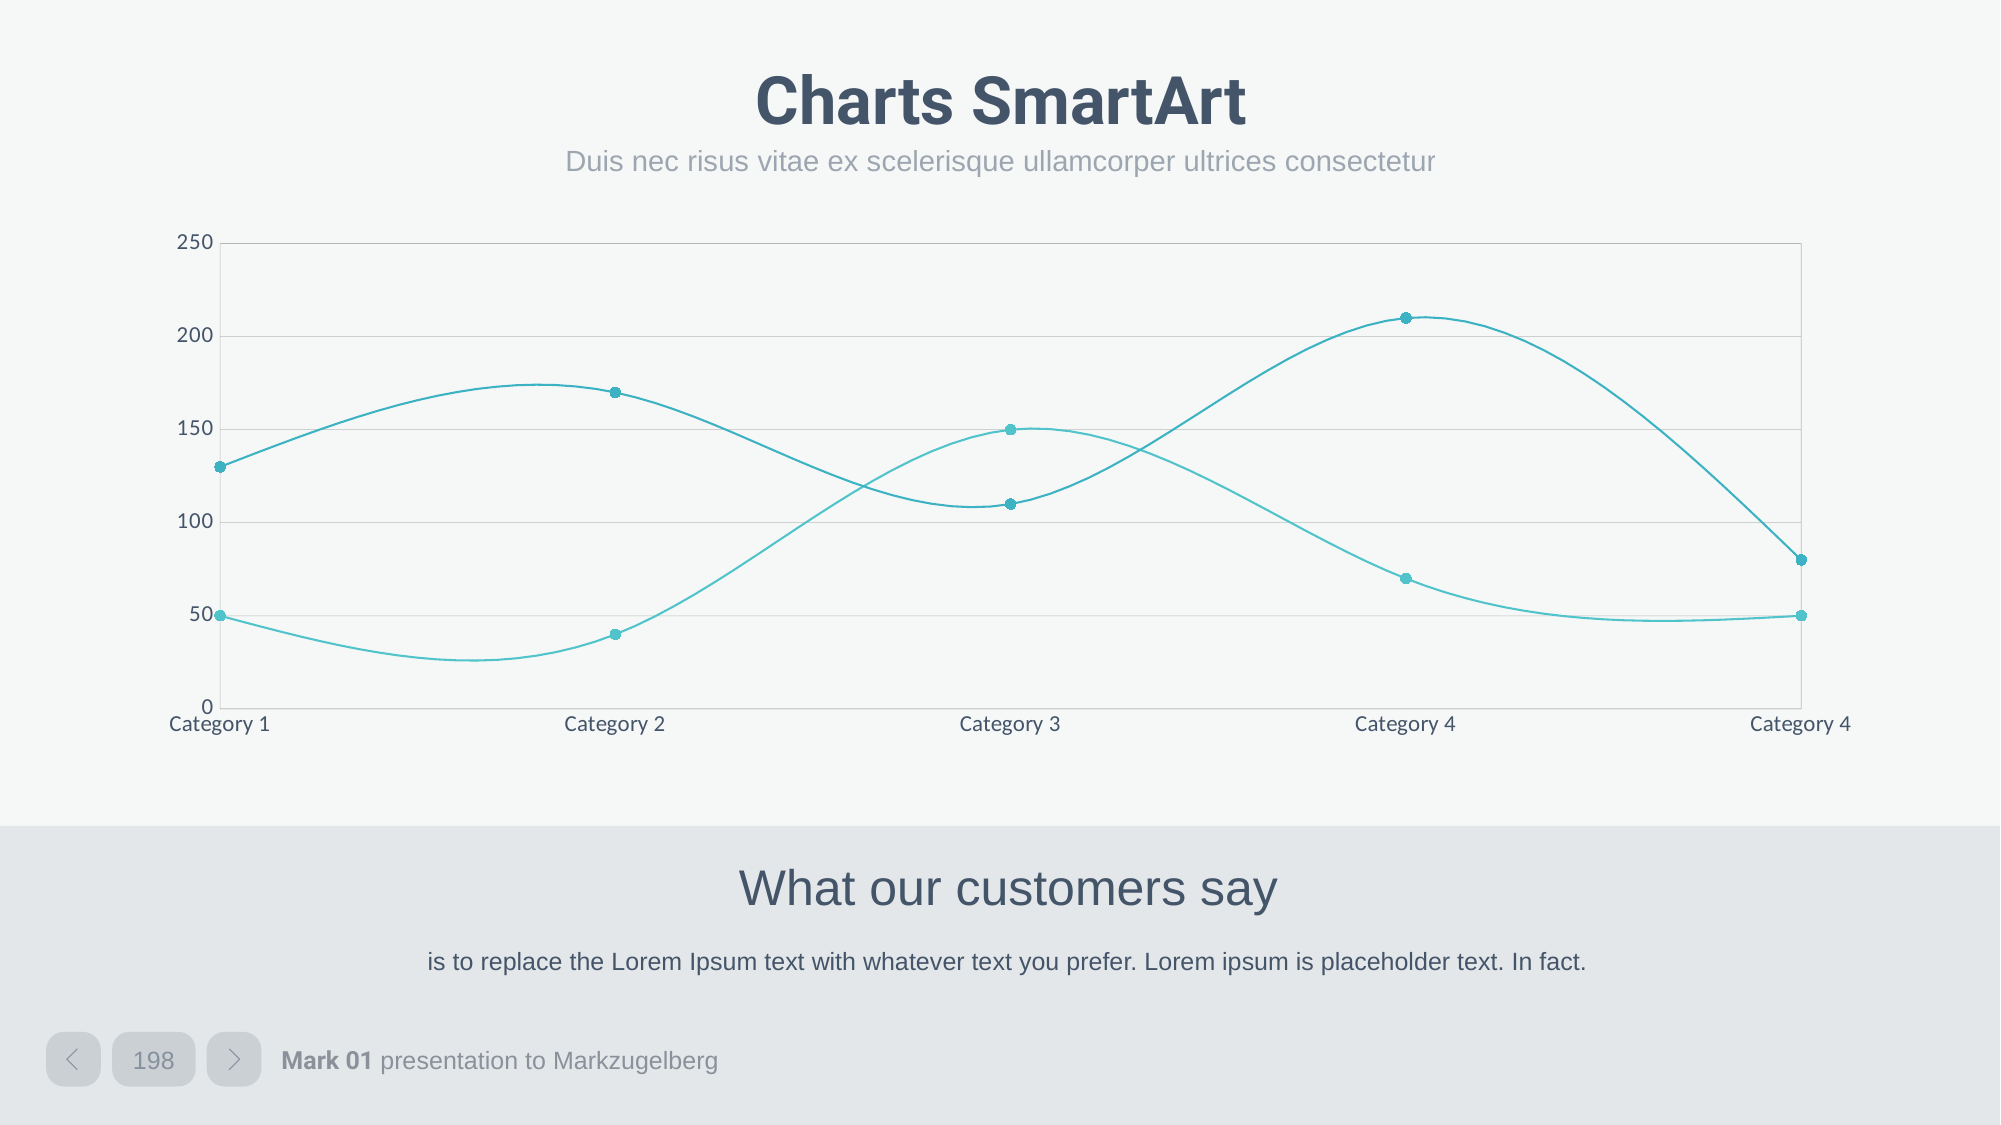

# Charts SmartArt
Duis nec risus vitae ex scelerisque ullamcorper ultrices consectetur

### Chart

| Category | Line 1 Line | Line 2 Line |
|---|---|---|
| Category 1 | 50.0 | 130.0 |
| Category 2 | 40.0 | 170.0 |
| Category 3 | 150.0 | 110.0 |
| Category 4 | 70.0 | 210.0 |
| Category 4 | 50.0 | 80.0 |
What our customers say
is to replace the Lorem Ipsum text with whatever text you prefer. Lorem ipsum is placeholder text. In fact.